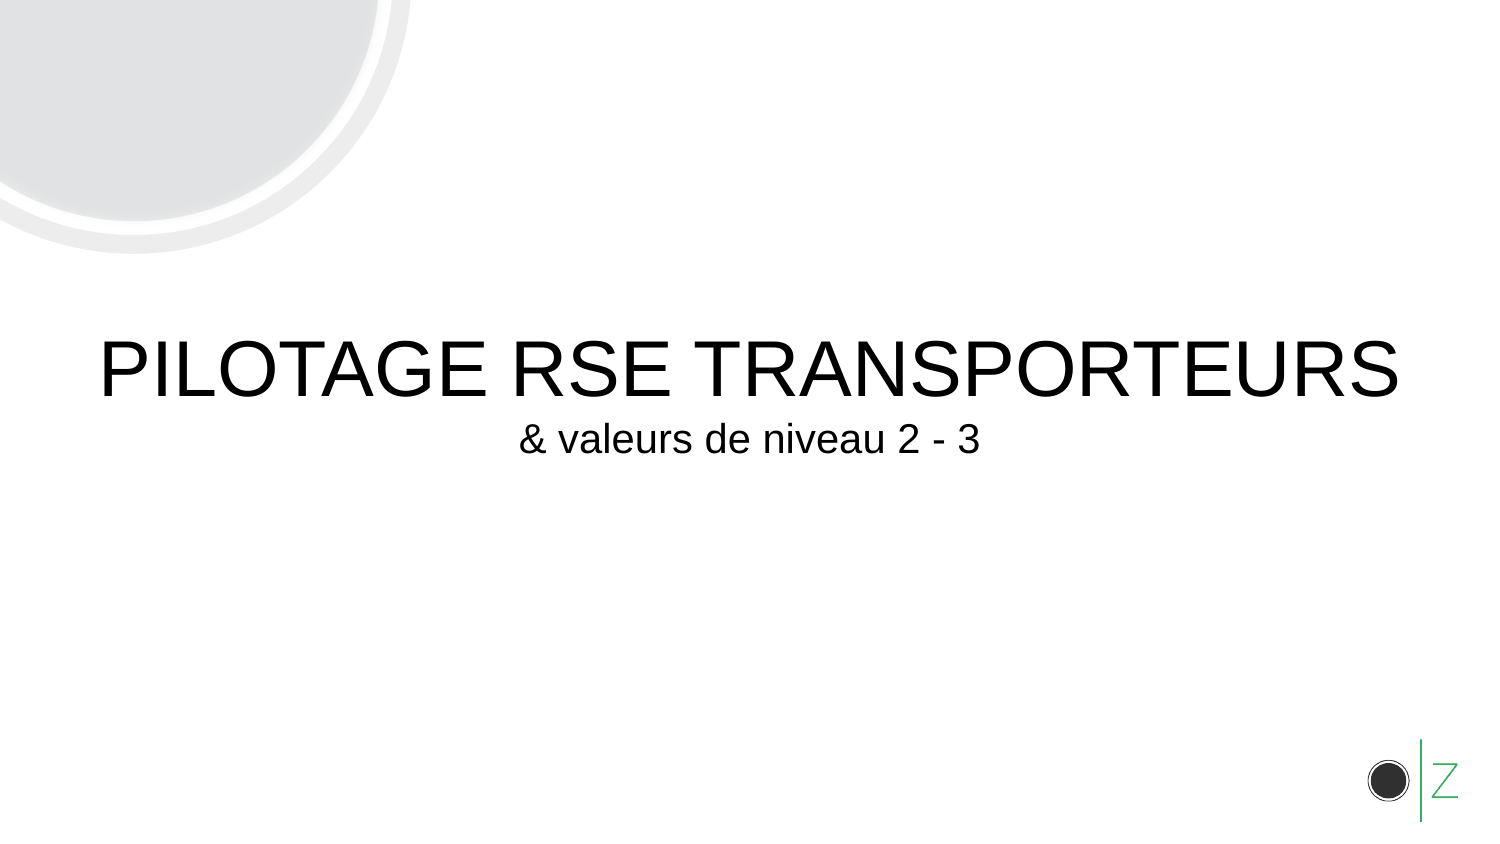

PILOTAGE RSE TRANSPORTEURS
& valeurs de niveau 2 - 3